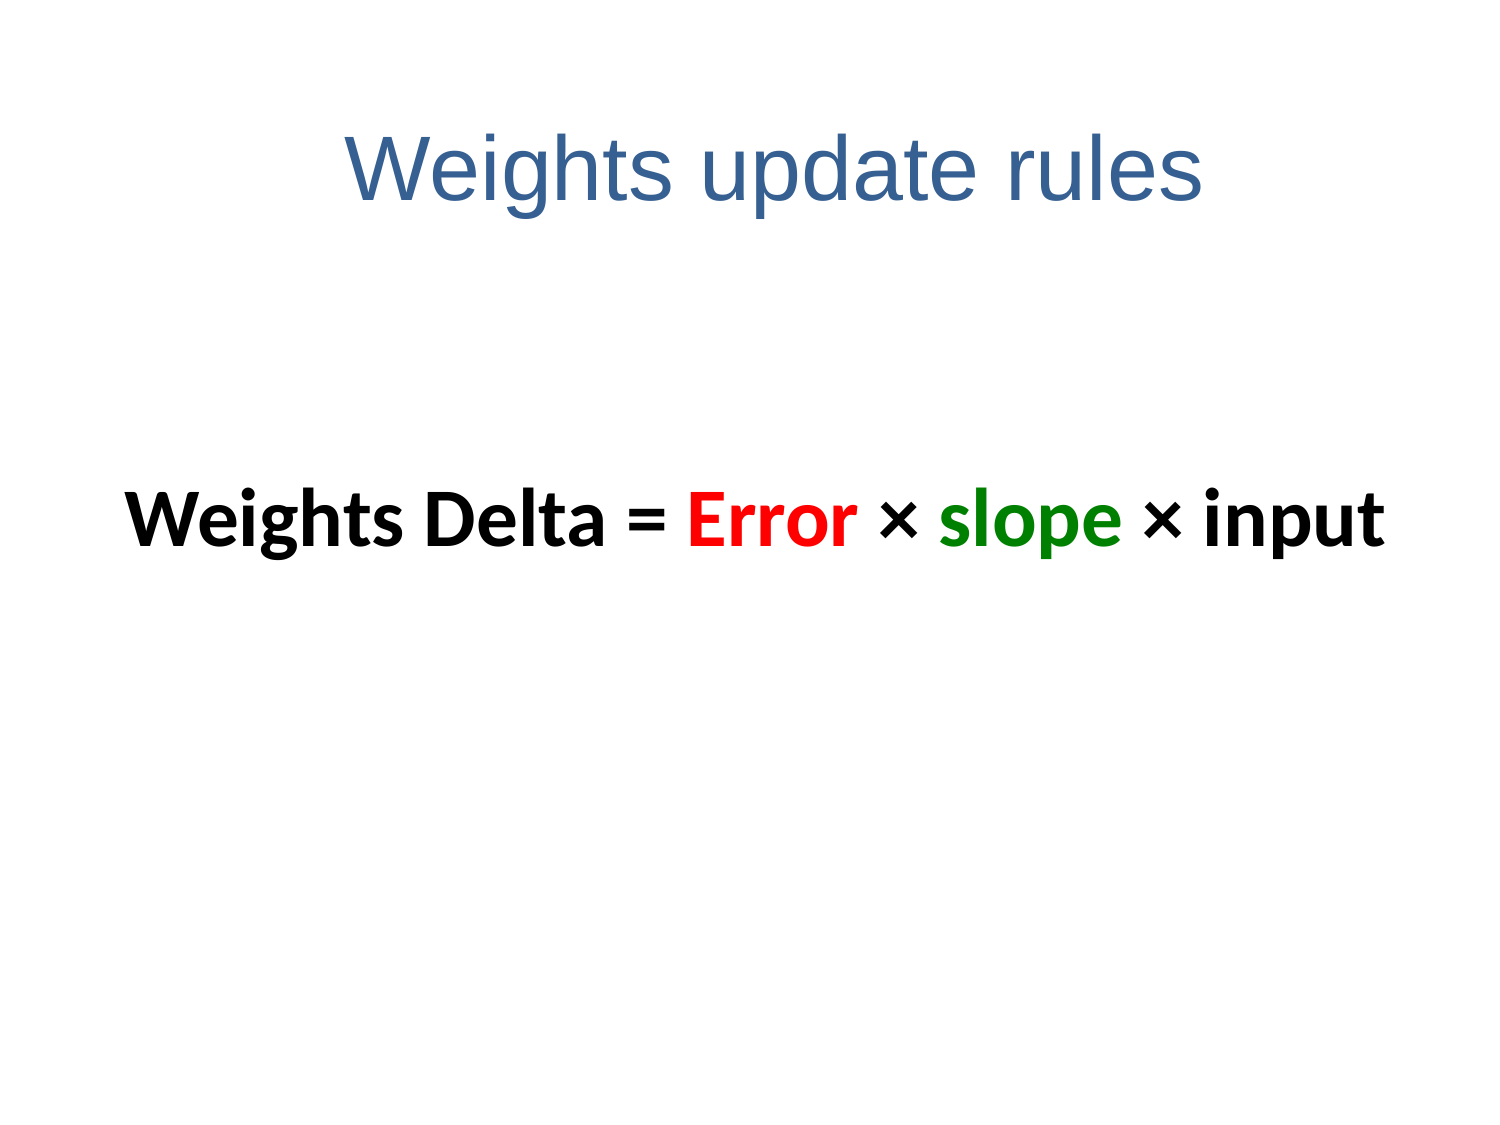

Weights update rules
Weights Delta = Error × slope × input